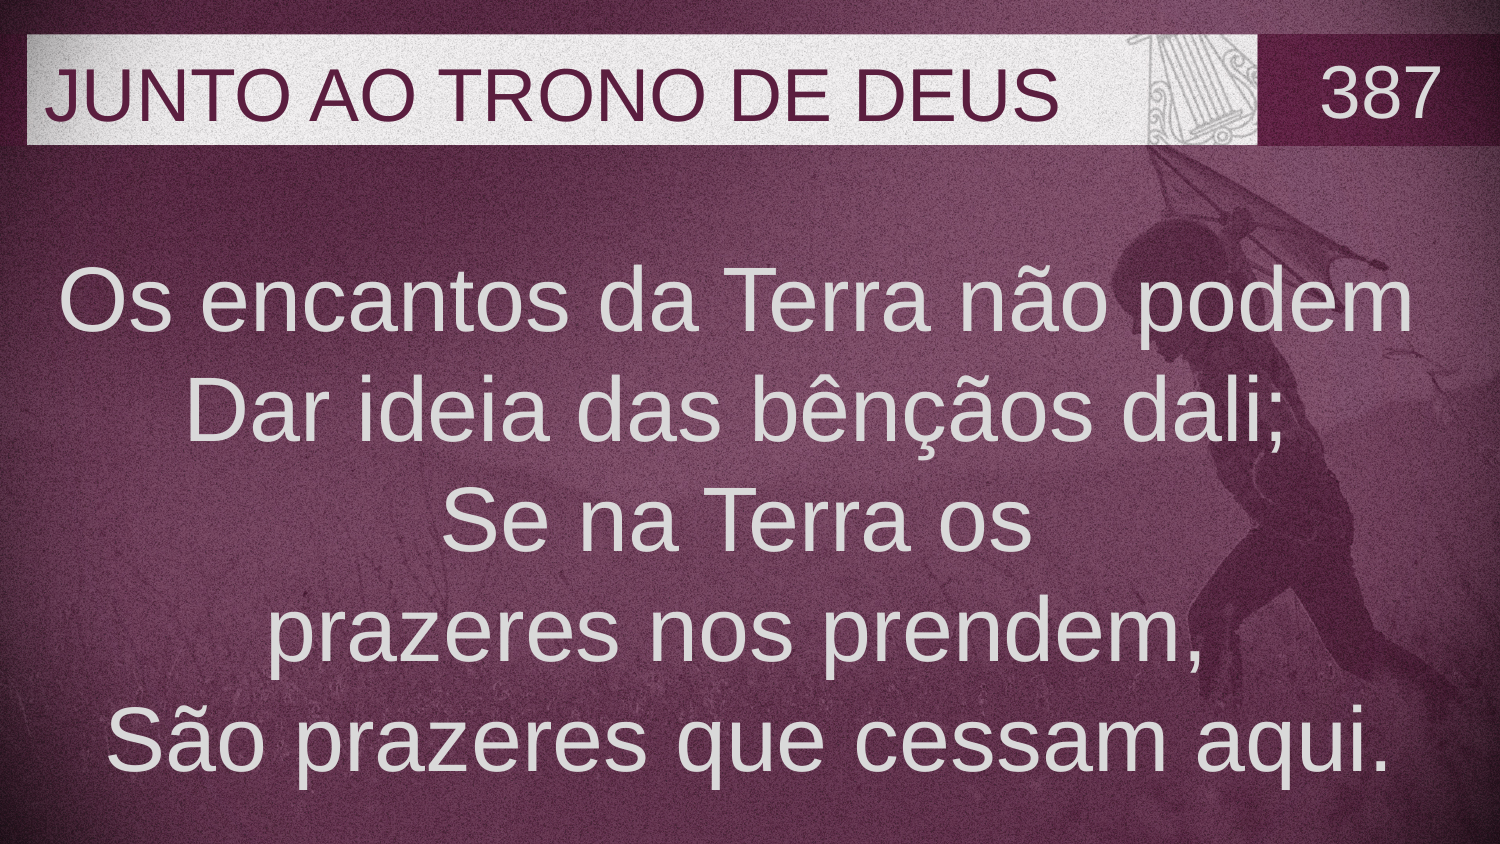

# JUNTO AO TRONO DE DEUS
387
Os encantos da Terra não podem
Dar ideia das bênçãos dali;
Se na Terra os
prazeres nos prendem,
São prazeres que cessam aqui.